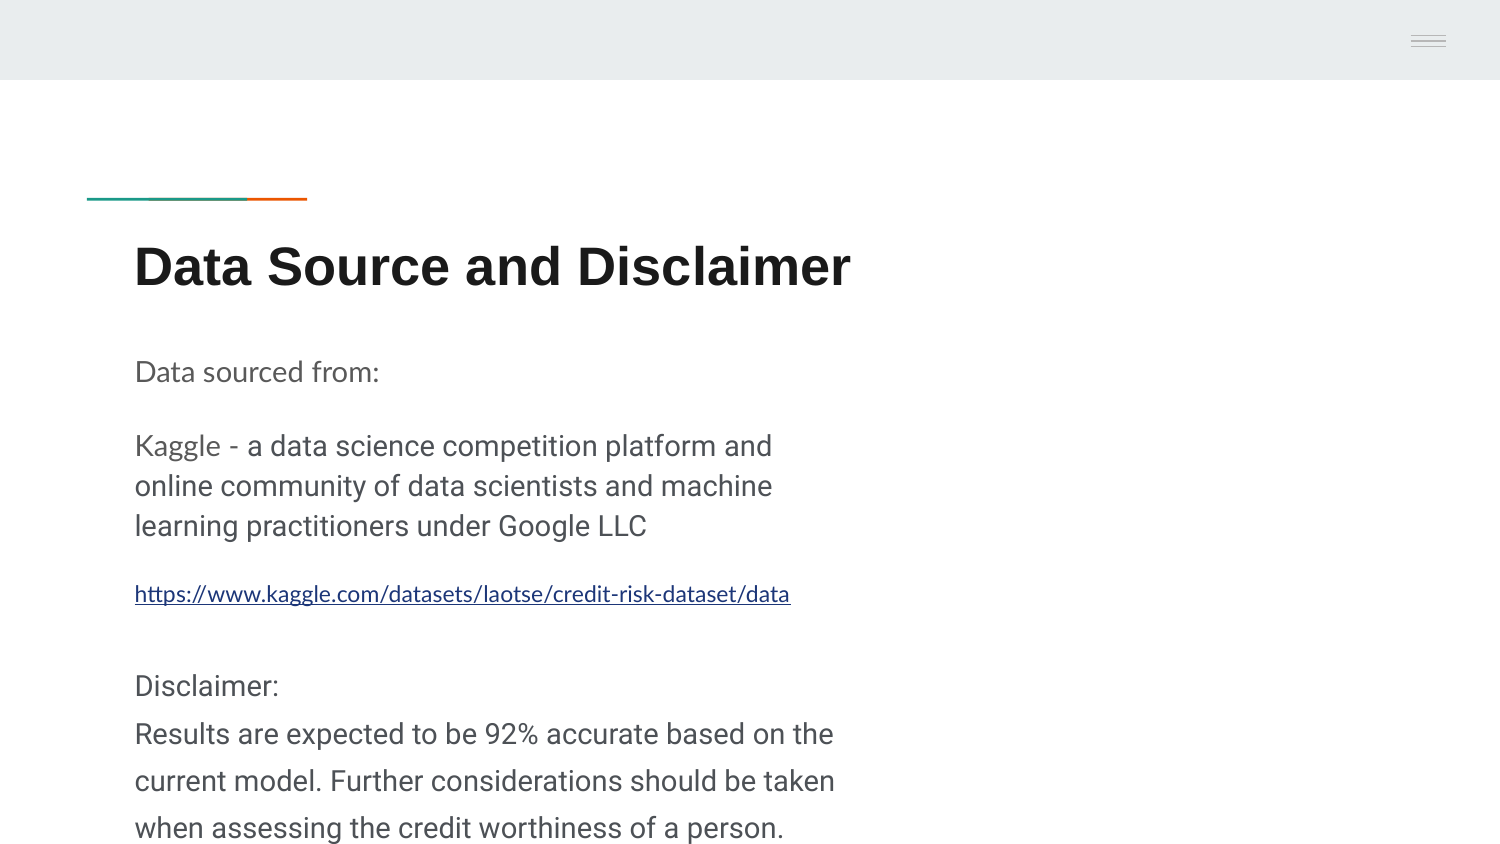

# Data Source and Disclaimer
Data sourced from:
Kaggle - a data science competition platform and online community of data scientists and machine learning practitioners under Google LLC
https://www.kaggle.com/datasets/laotse/credit-risk-dataset/data

Disclaimer:
Results are expected to be 92% accurate based on the current model. Further considerations should be taken when assessing the credit worthiness of a person.